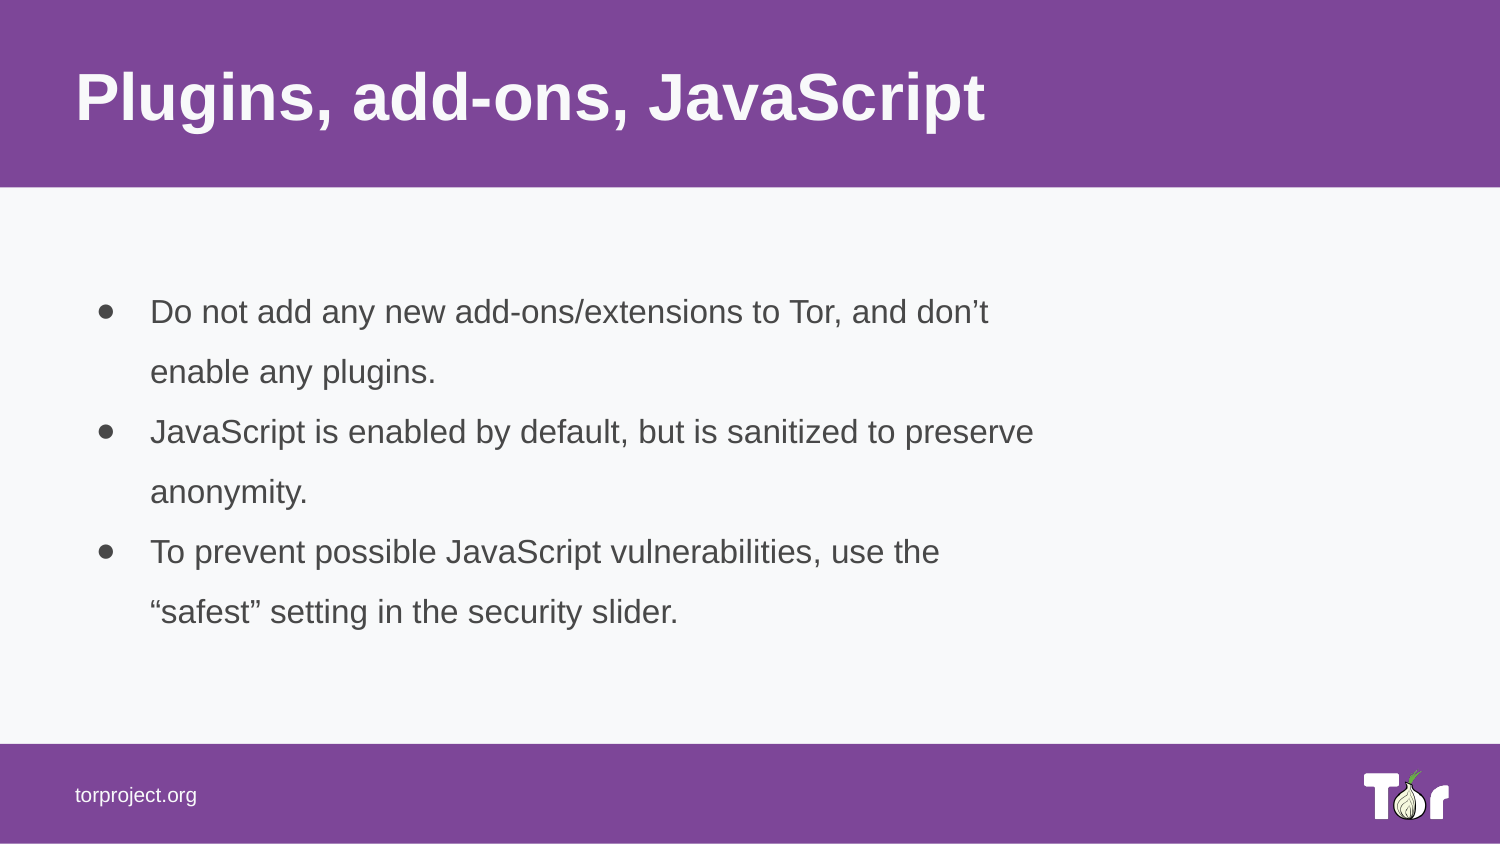

Plugins, add-ons, JavaScript
Do not add any new add-ons/extensions to Tor, and don’t enable any plugins.
JavaScript is enabled by default, but is sanitized to preserve anonymity.
To prevent possible JavaScript vulnerabilities, use the “safest” setting in the security slider.